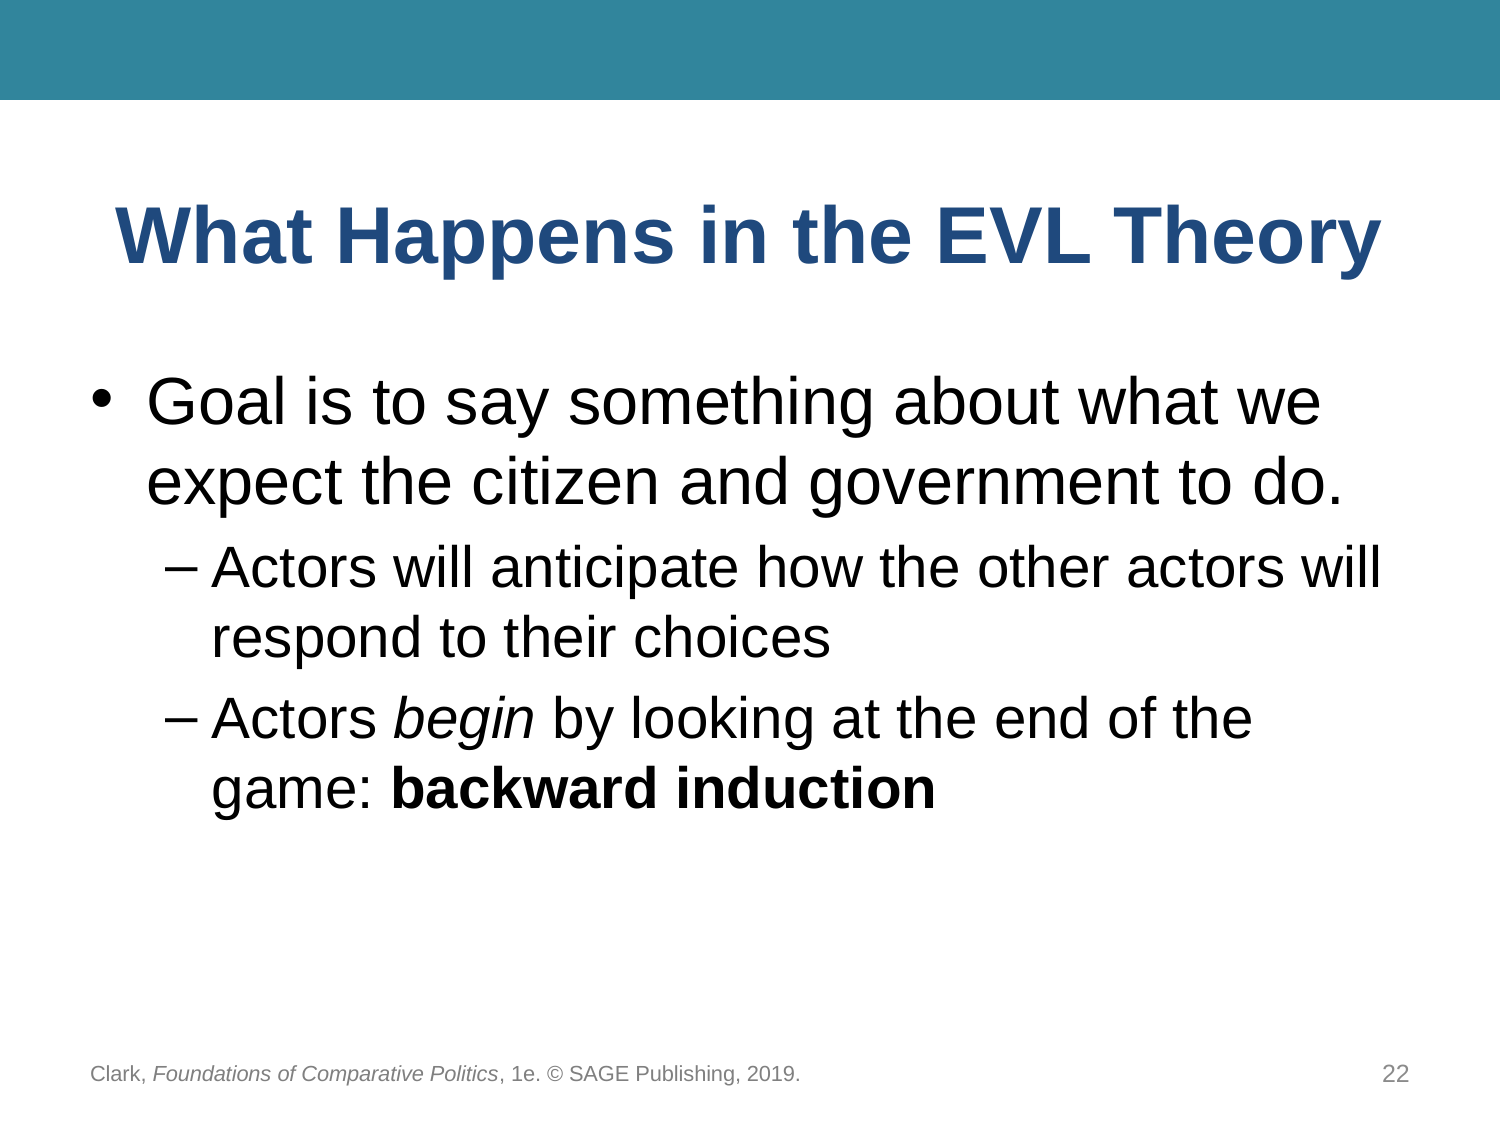

# What Happens in the EVL Theory
Goal is to say something about what we expect the citizen and government to do.
Actors will anticipate how the other actors will respond to their choices
Actors begin by looking at the end of the game: backward induction

Clark, Foundations of Comparative Politics, 1e. © SAGE Publishing, 2019.
22